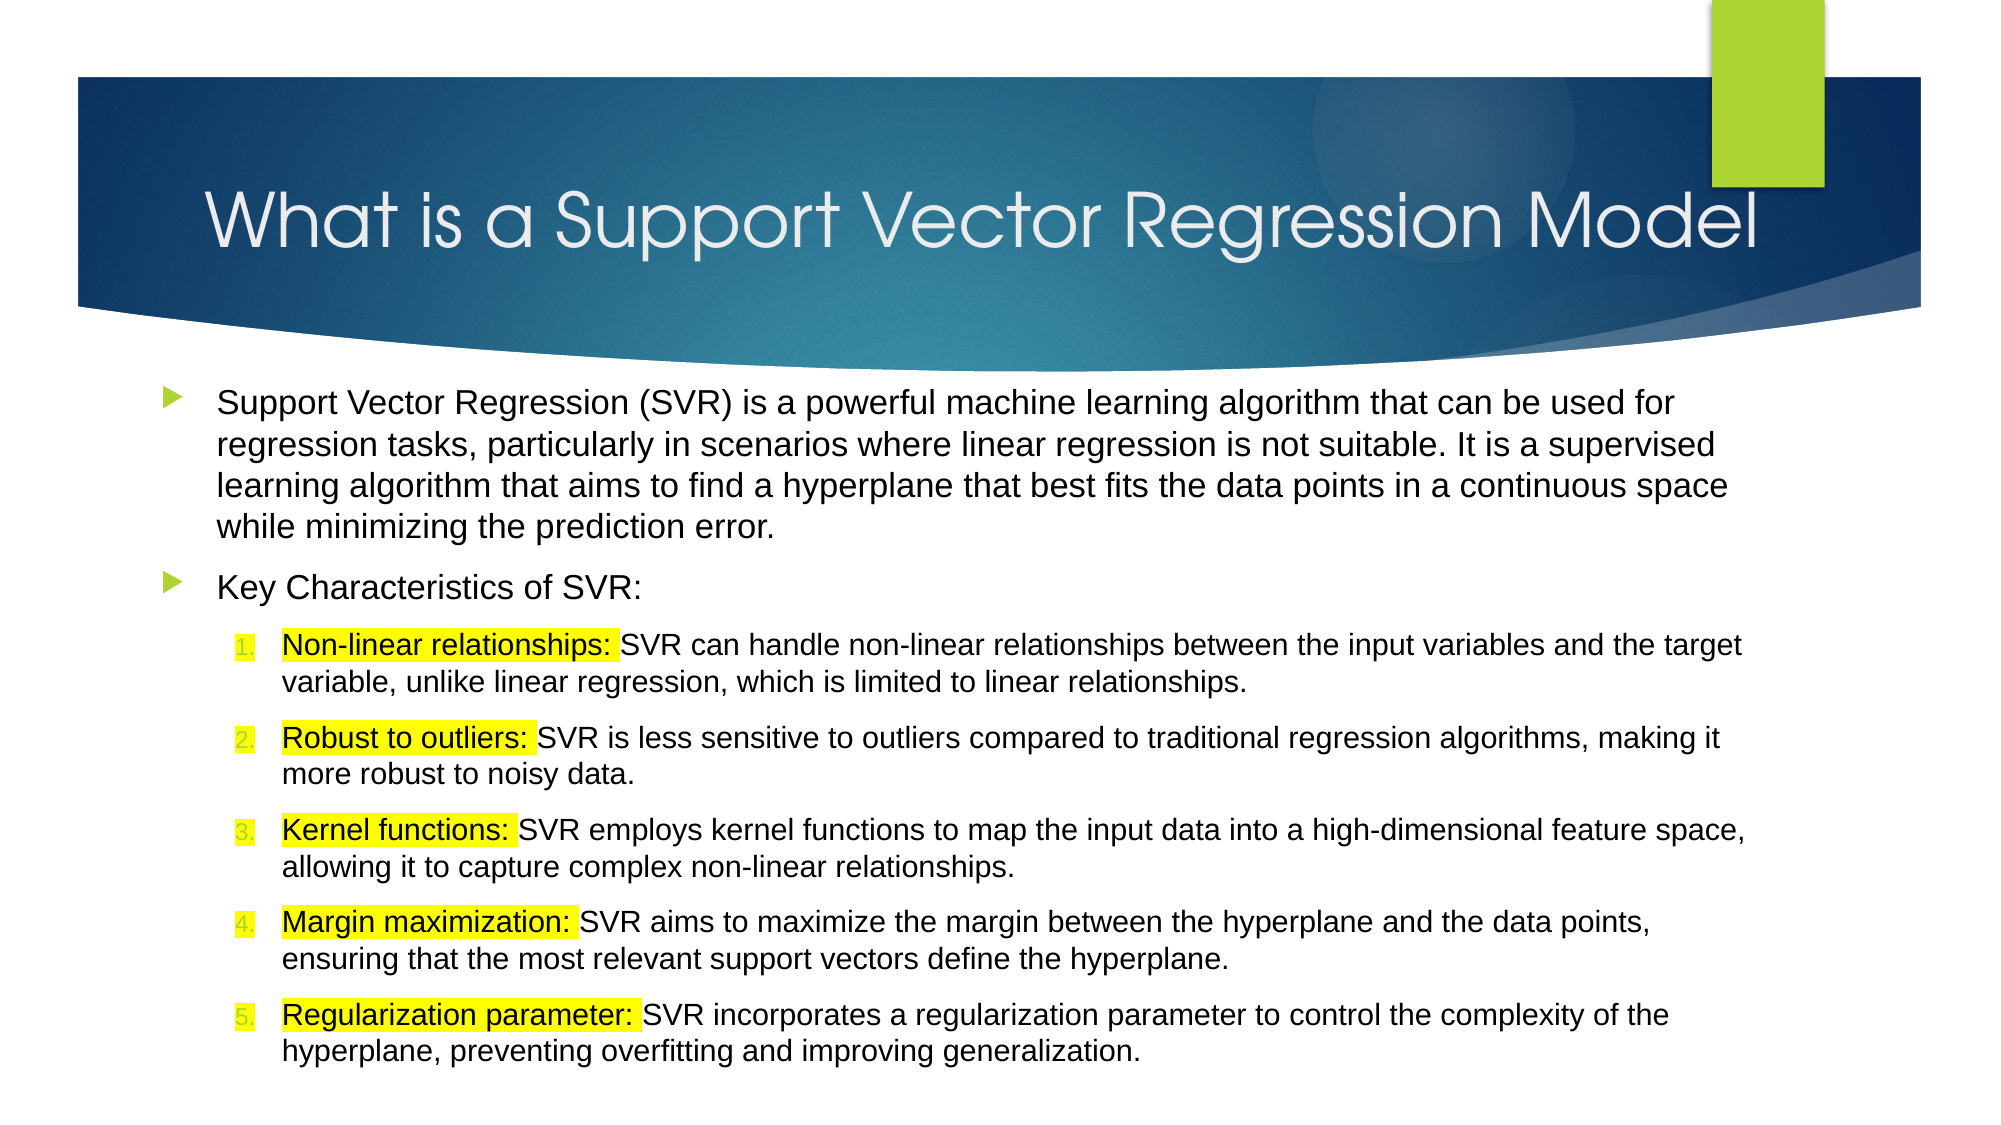

# What is a Support Vector Regression Model
Support Vector Regression (SVR) is a powerful machine learning algorithm that can be used for regression tasks, particularly in scenarios where linear regression is not suitable. It is a supervised learning algorithm that aims to find a hyperplane that best fits the data points in a continuous space while minimizing the prediction error.
Key Characteristics of SVR:
Non-linear relationships: SVR can handle non-linear relationships between the input variables and the target variable, unlike linear regression, which is limited to linear relationships.
Robust to outliers: SVR is less sensitive to outliers compared to traditional regression algorithms, making it more robust to noisy data.
Kernel functions: SVR employs kernel functions to map the input data into a high-dimensional feature space, allowing it to capture complex non-linear relationships.
Margin maximization: SVR aims to maximize the margin between the hyperplane and the data points, ensuring that the most relevant support vectors define the hyperplane.
Regularization parameter: SVR incorporates a regularization parameter to control the complexity of the hyperplane, preventing overfitting and improving generalization.